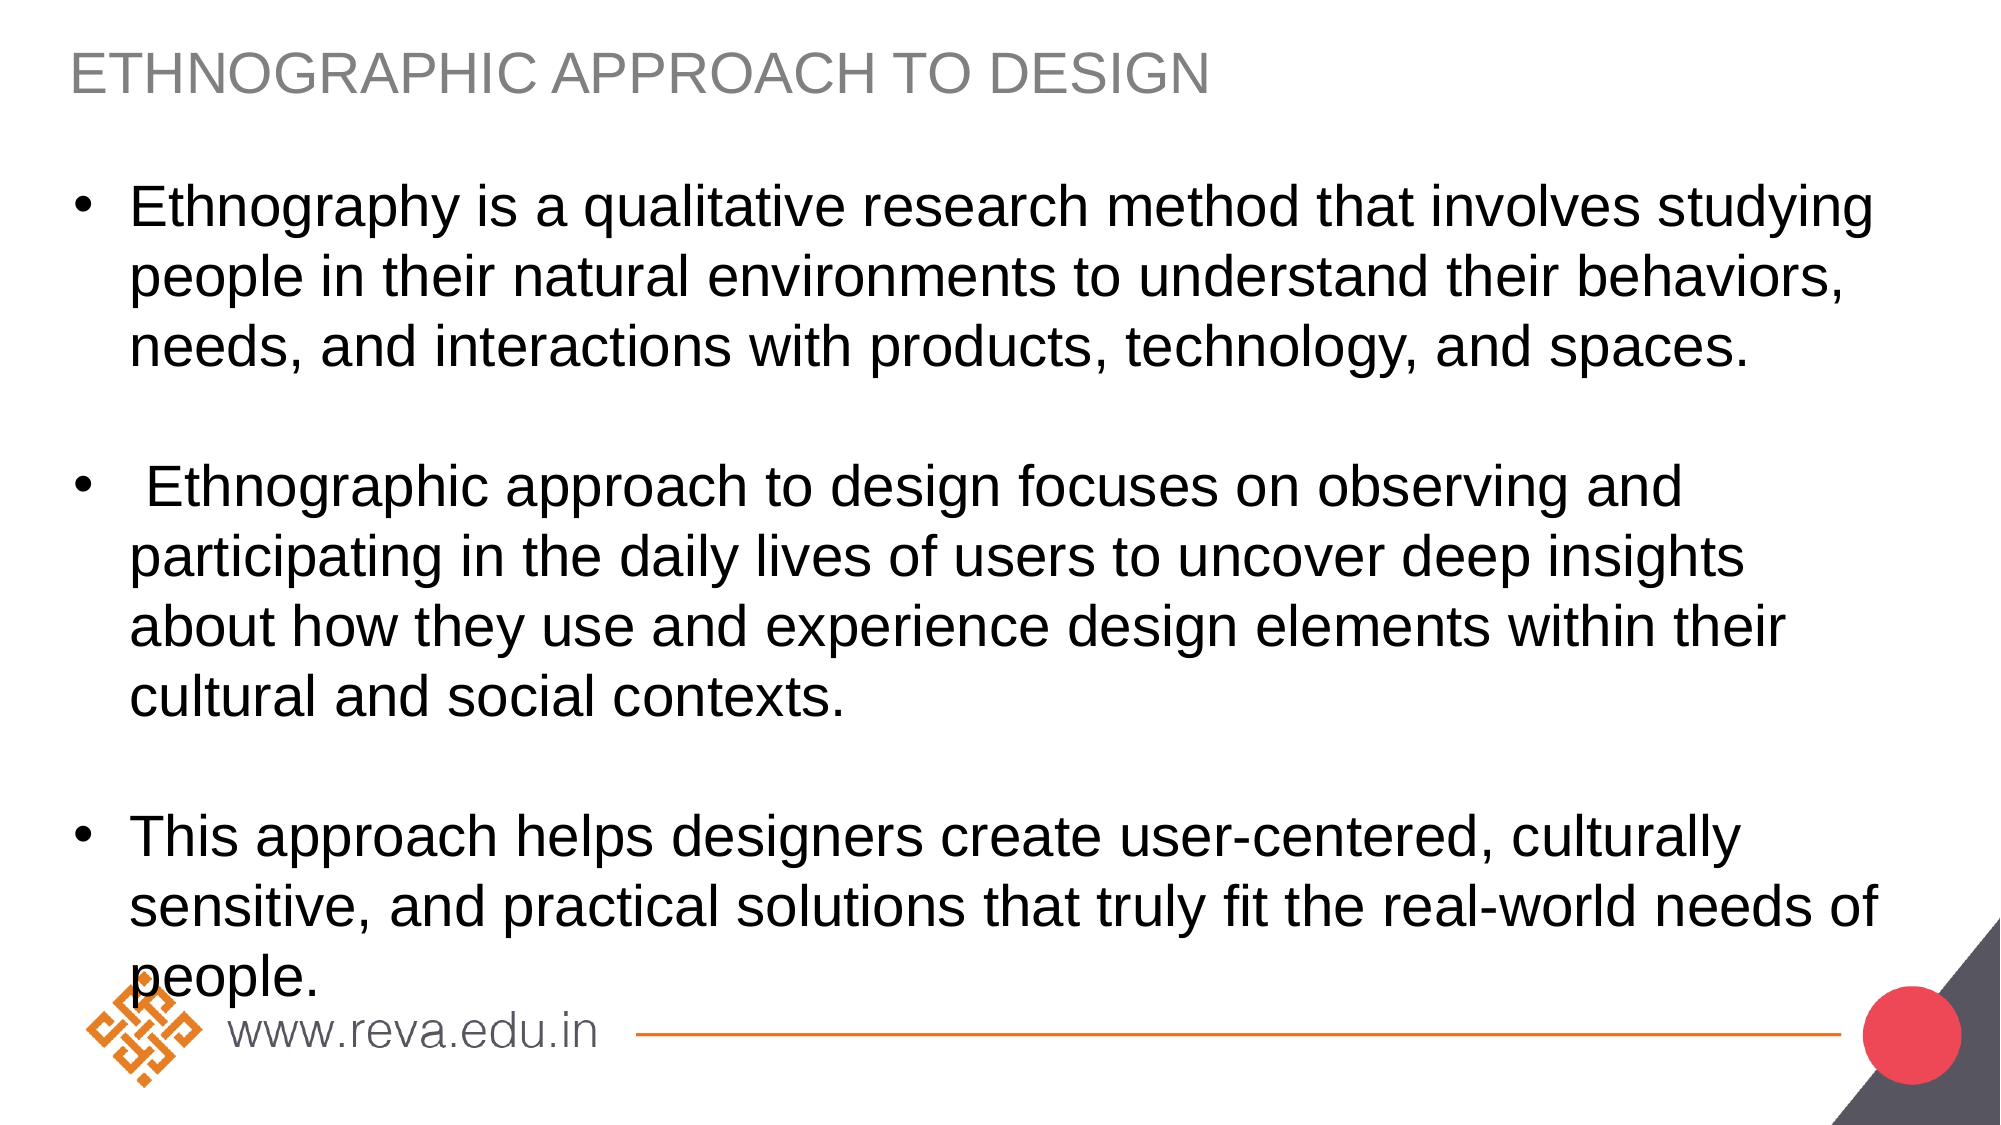

# ethnographic approach to design
Ethnography is a qualitative research method that involves studying people in their natural environments to understand their behaviors, needs, and interactions with products, technology, and spaces.

 Ethnographic approach to design focuses on observing and participating in the daily lives of users to uncover deep insights about how they use and experience design elements within their cultural and social contexts.

This approach helps designers create user-centered, culturally sensitive, and practical solutions that truly fit the real-world needs of people.